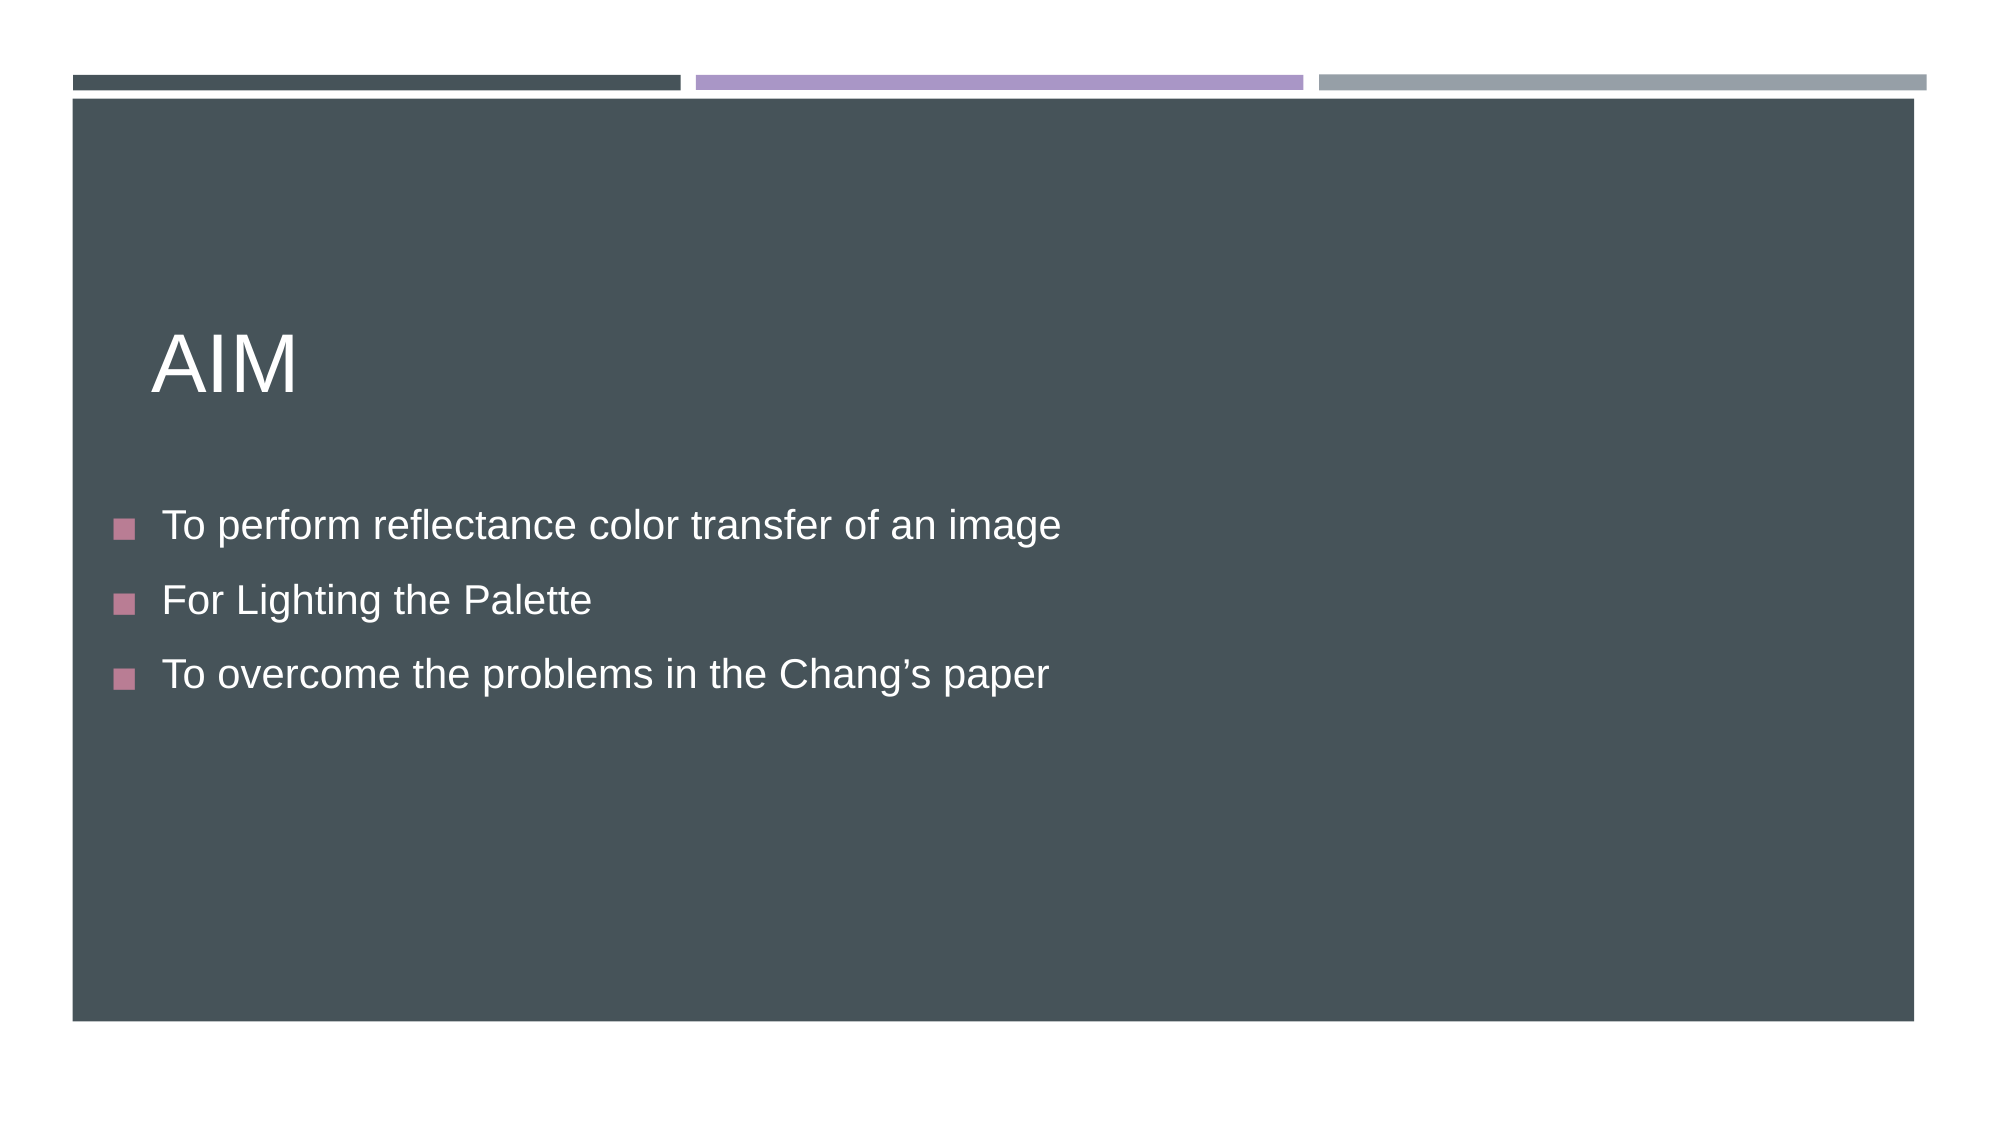

# AIM
To perform reflectance color transfer of an image
For Lighting the Palette
To overcome the problems in the Chang’s paper